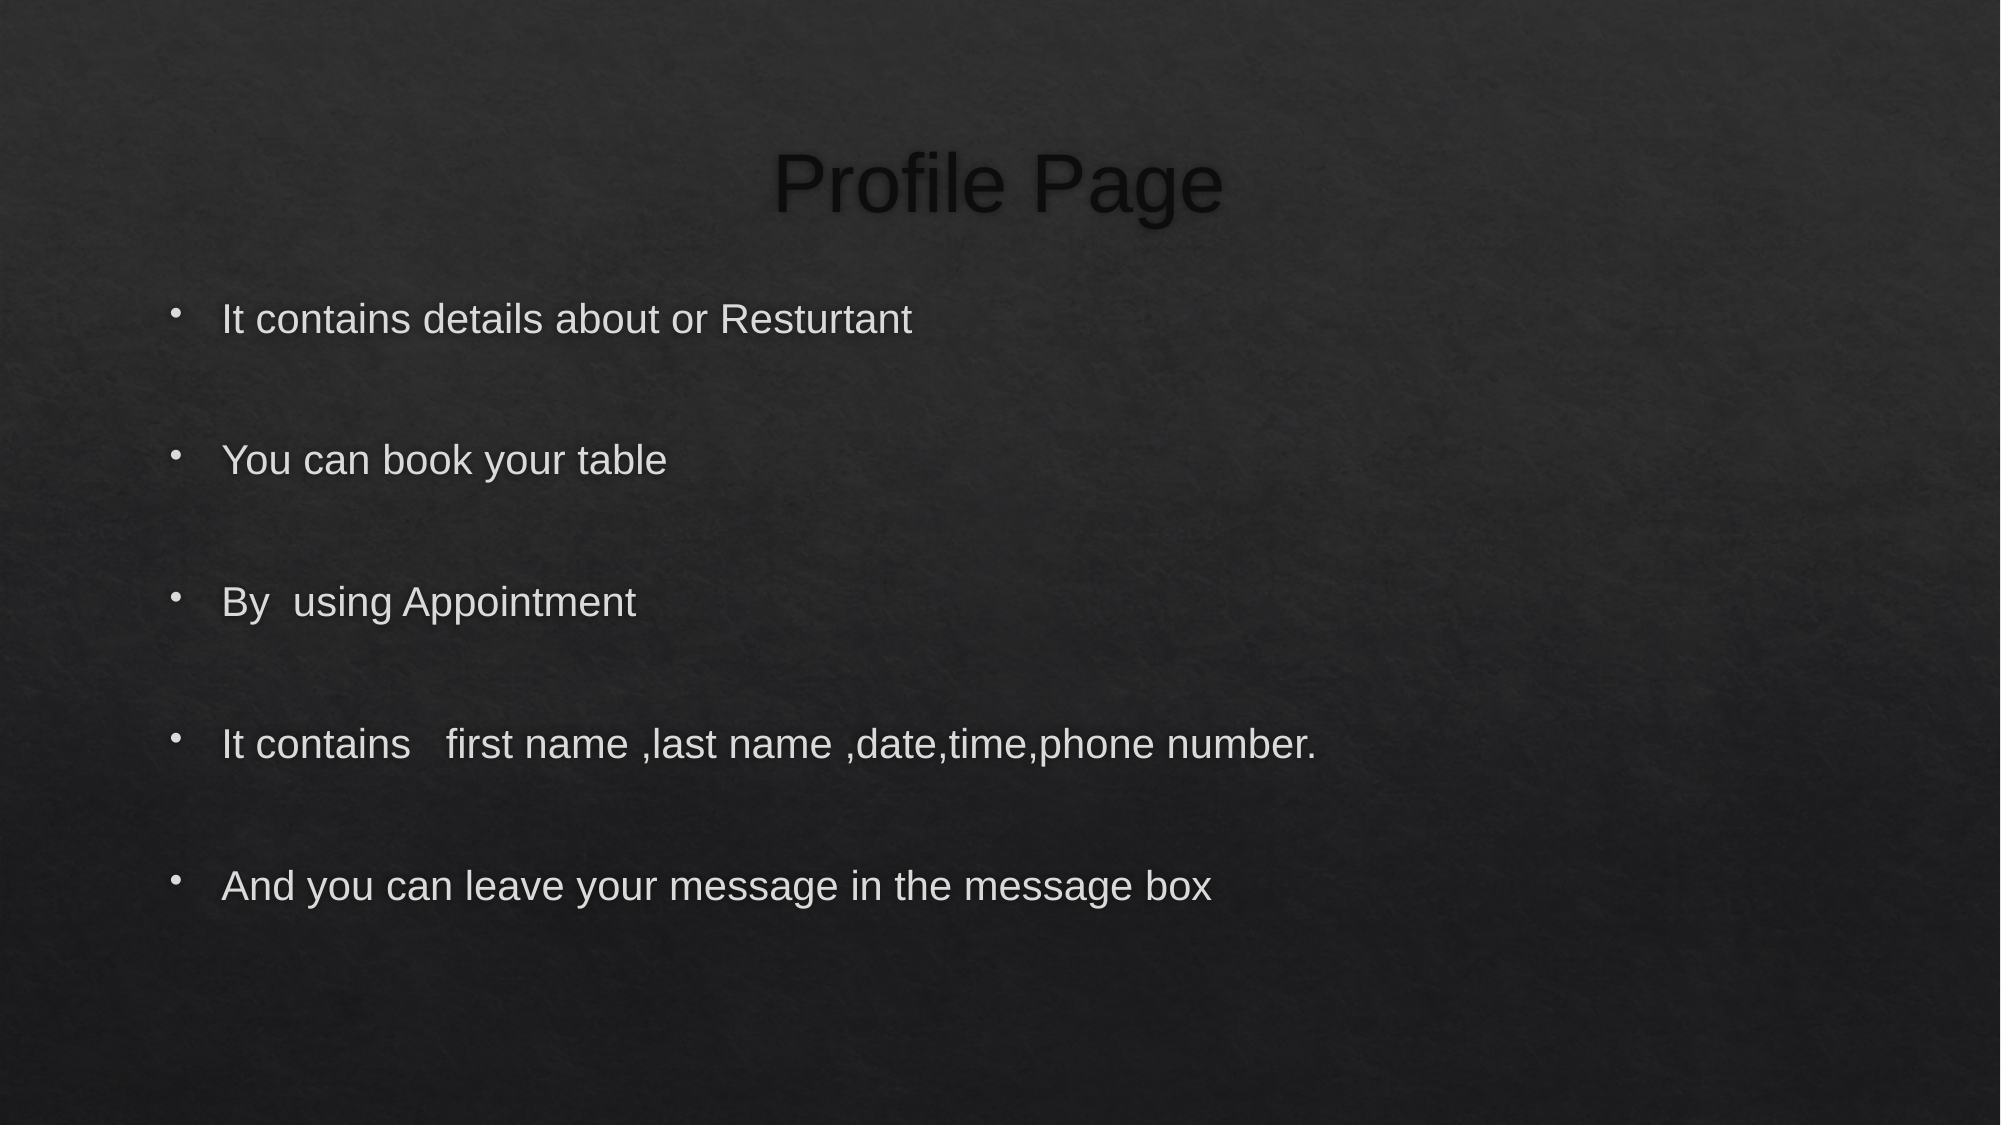

# Profile Page
It contains details about or Resturtant

You can book your table

By  using Appointment

It contains   first name ,last name ,date,time,phone number.

And you can leave your message in the message box